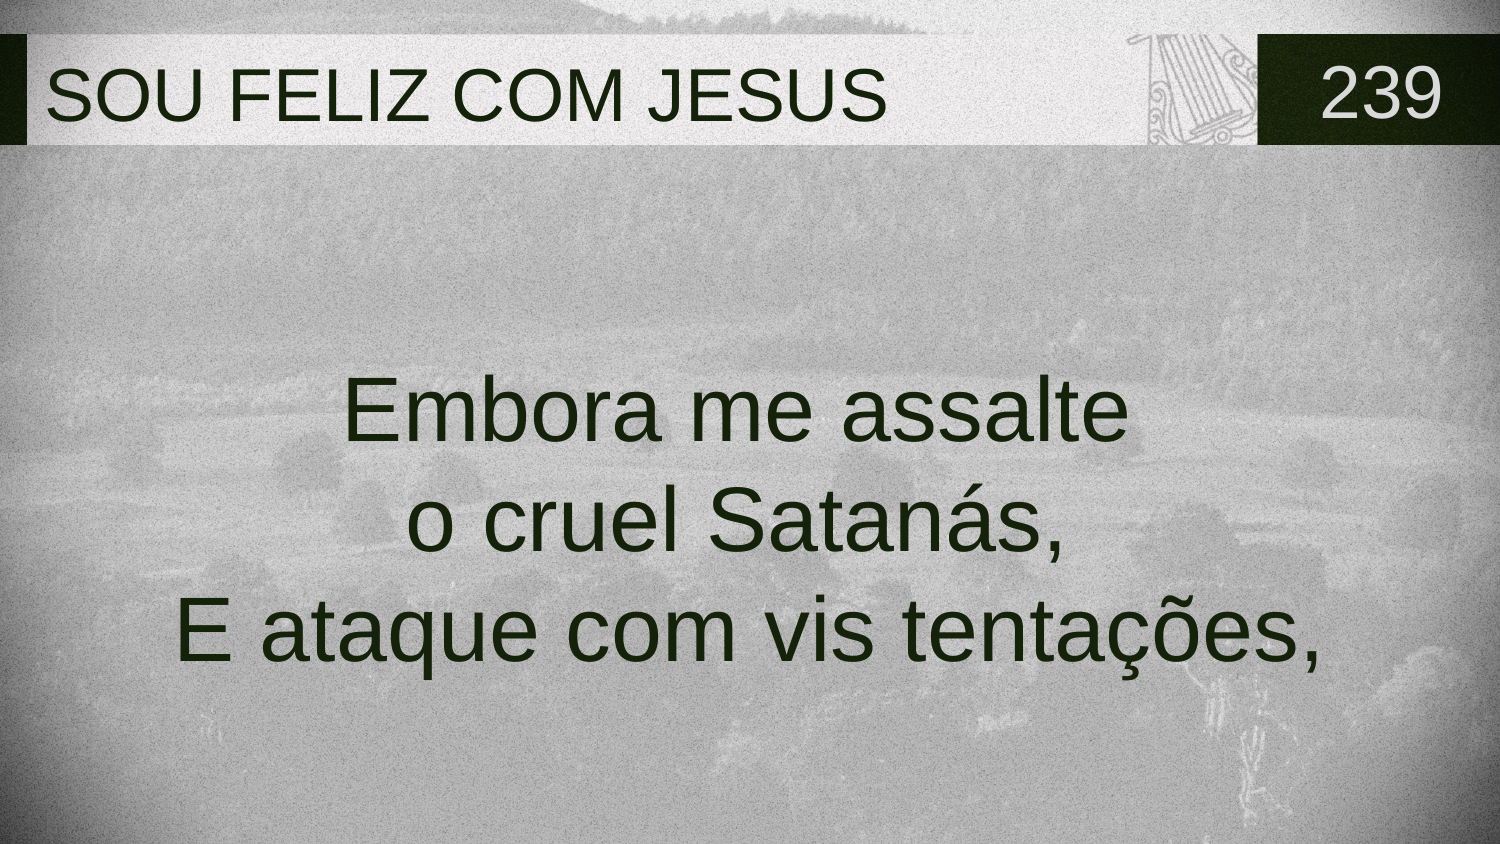

# SOU FELIZ COM JESUS
239
Embora me assalte
o cruel Satanás,
E ataque com vis tentações,